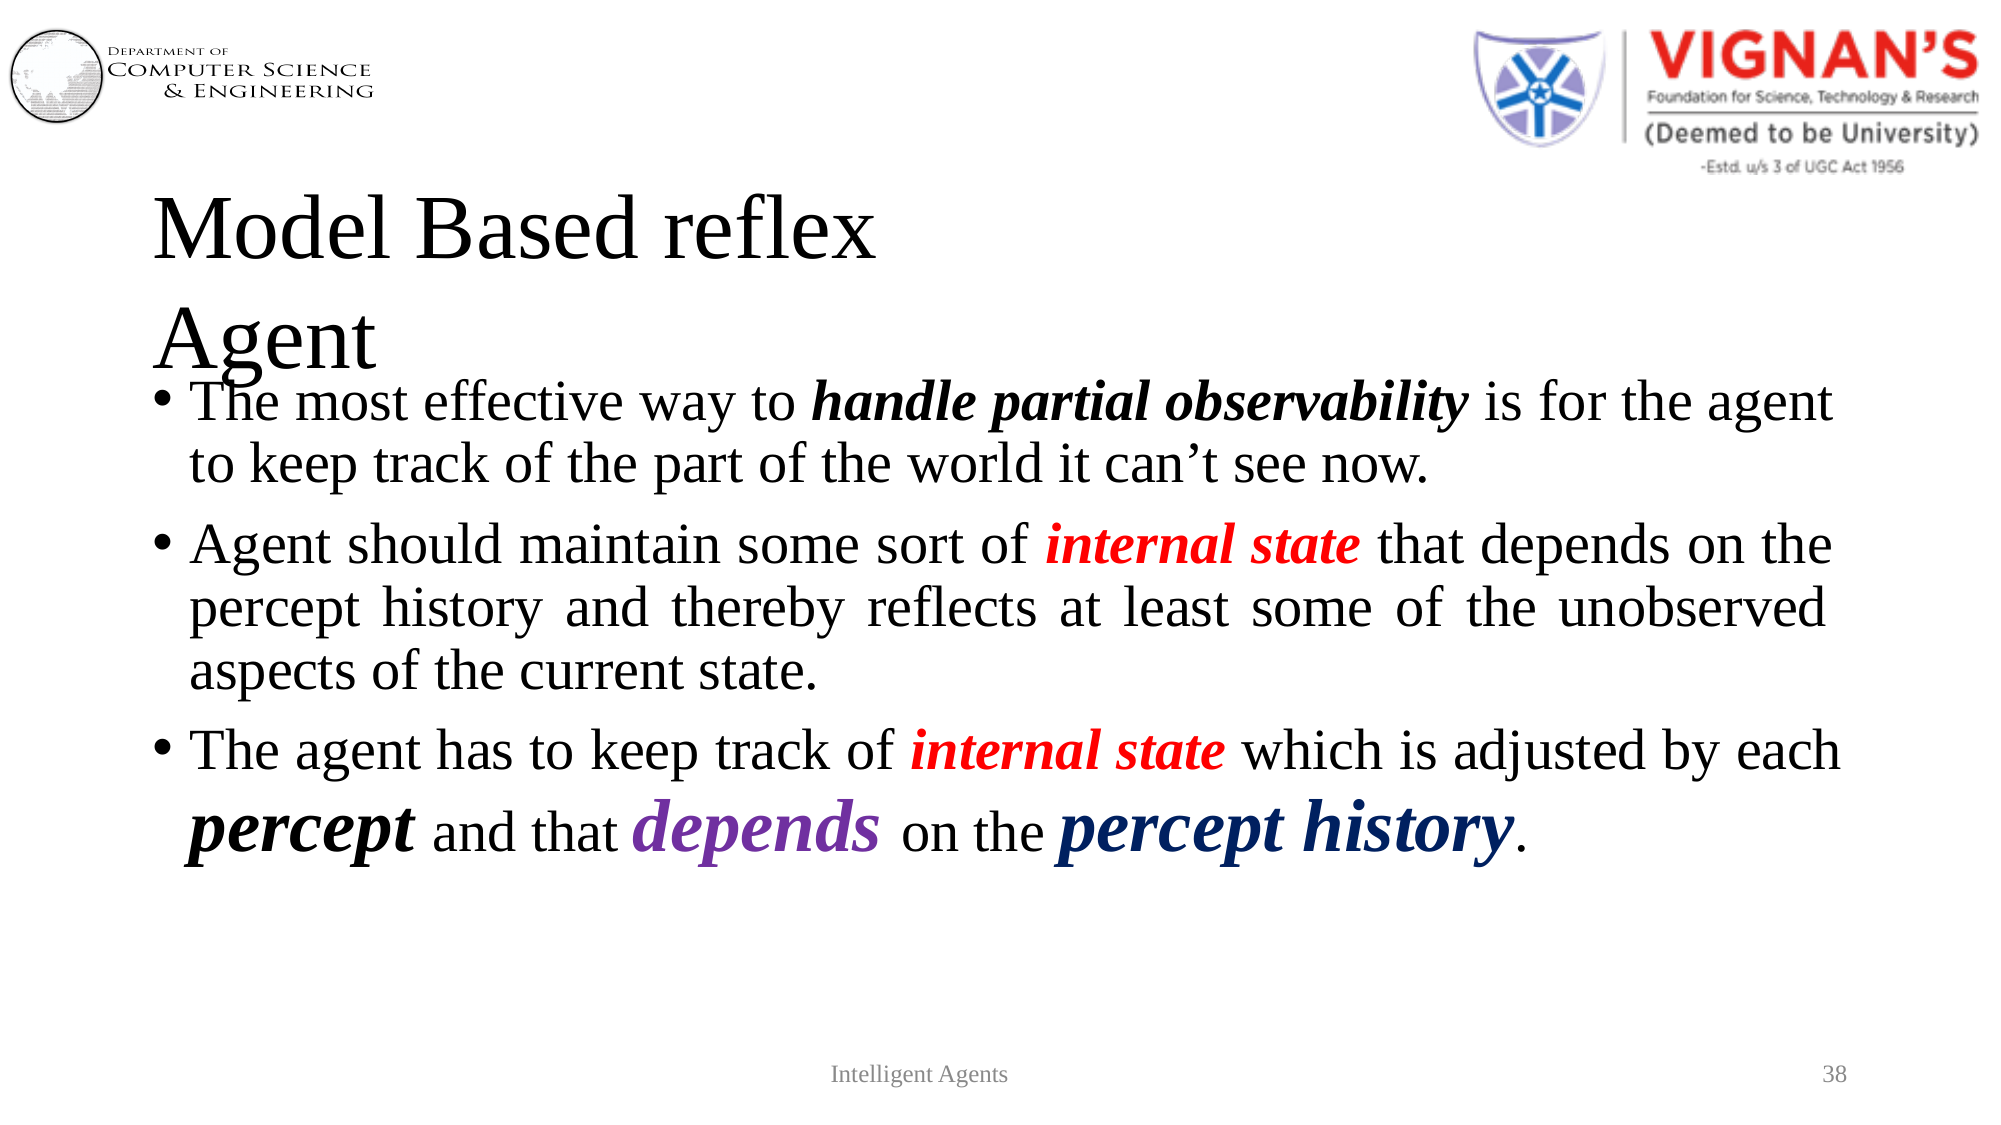

# Model Based	reflex Agent
The most effective way to handle partial observability is for the agent  to keep track of the part of the world it can’t see now.
Agent should maintain some sort of internal state that depends on the  percept history and thereby reflects at least some of the unobserved  aspects of the current state.
The agent has to keep track of internal state which is adjusted by each
percept and that depends on the percept history.
Intelligent Agents
38